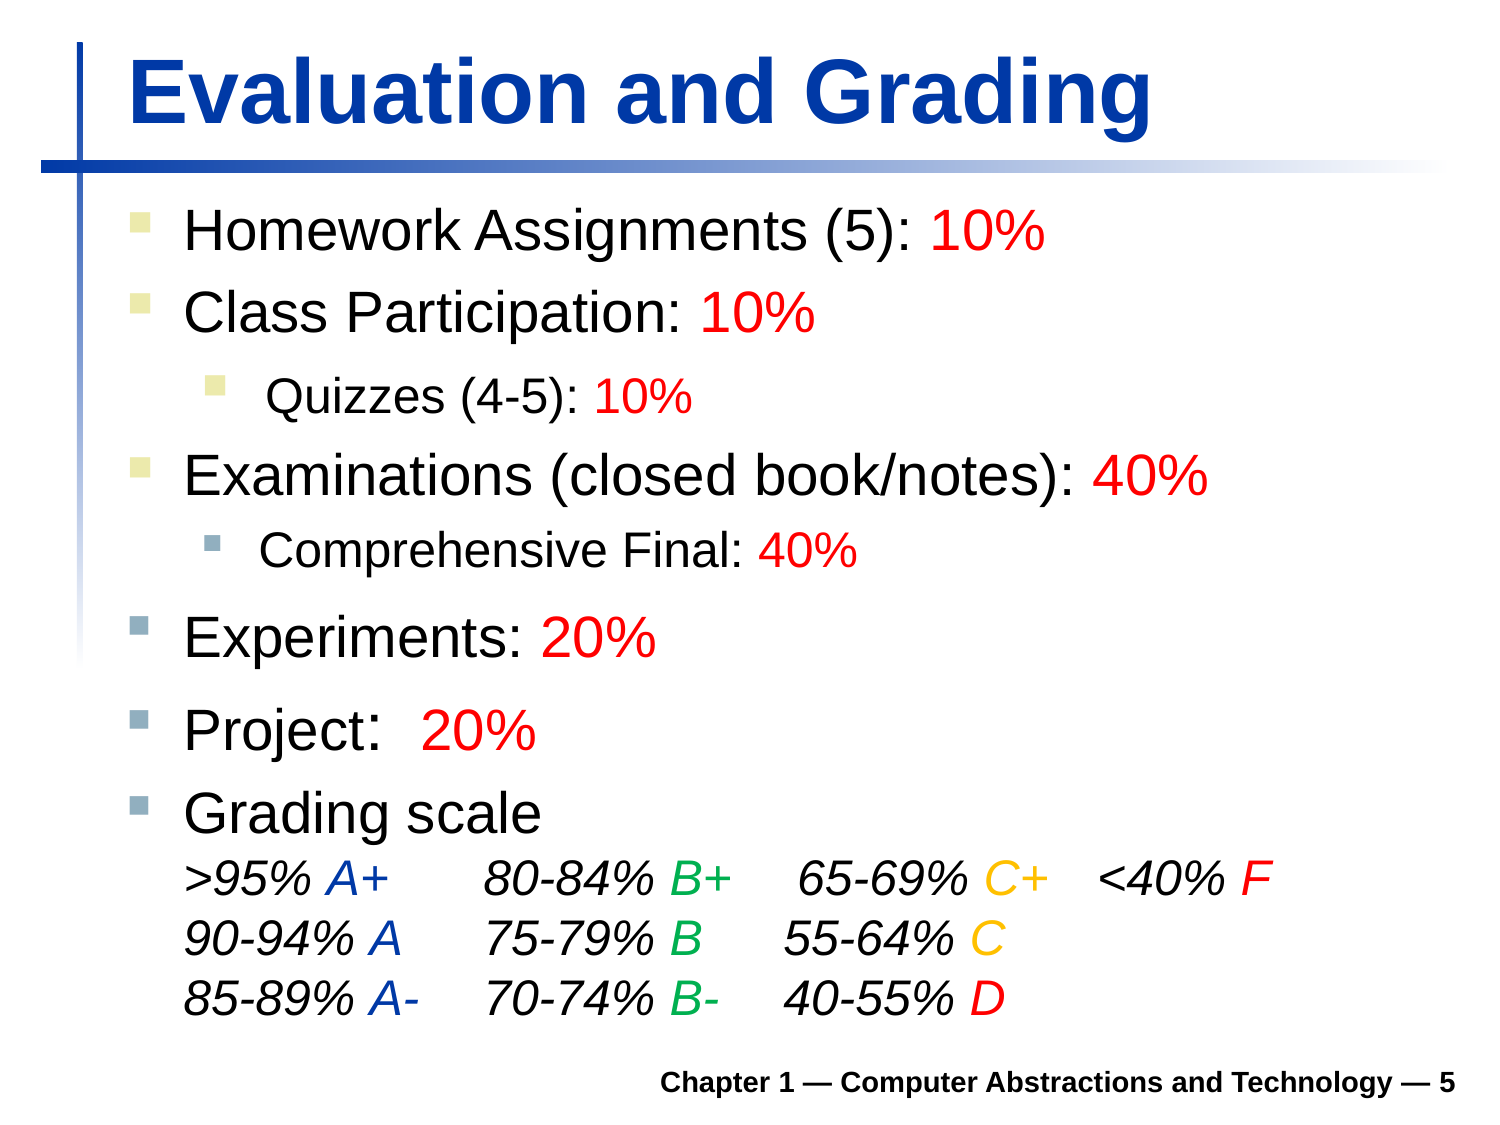

# Evaluation and Grading
Homework Assignments (5): 10%
Class Participation: 10%
 Quizzes (4-5): 10%
Examinations (closed book/notes): 40%
Comprehensive Final: 40%
Experiments: 20%
Project:  20%
Grading scale
	>95% A+	80-84% B+	 65-69% C+	 <40% F
	90-94% A	75-79% B	55-64% C
	85-89% A-	70-74% B-	40-55% D

Chapter 1 — Computer Abstractions and Technology — 5